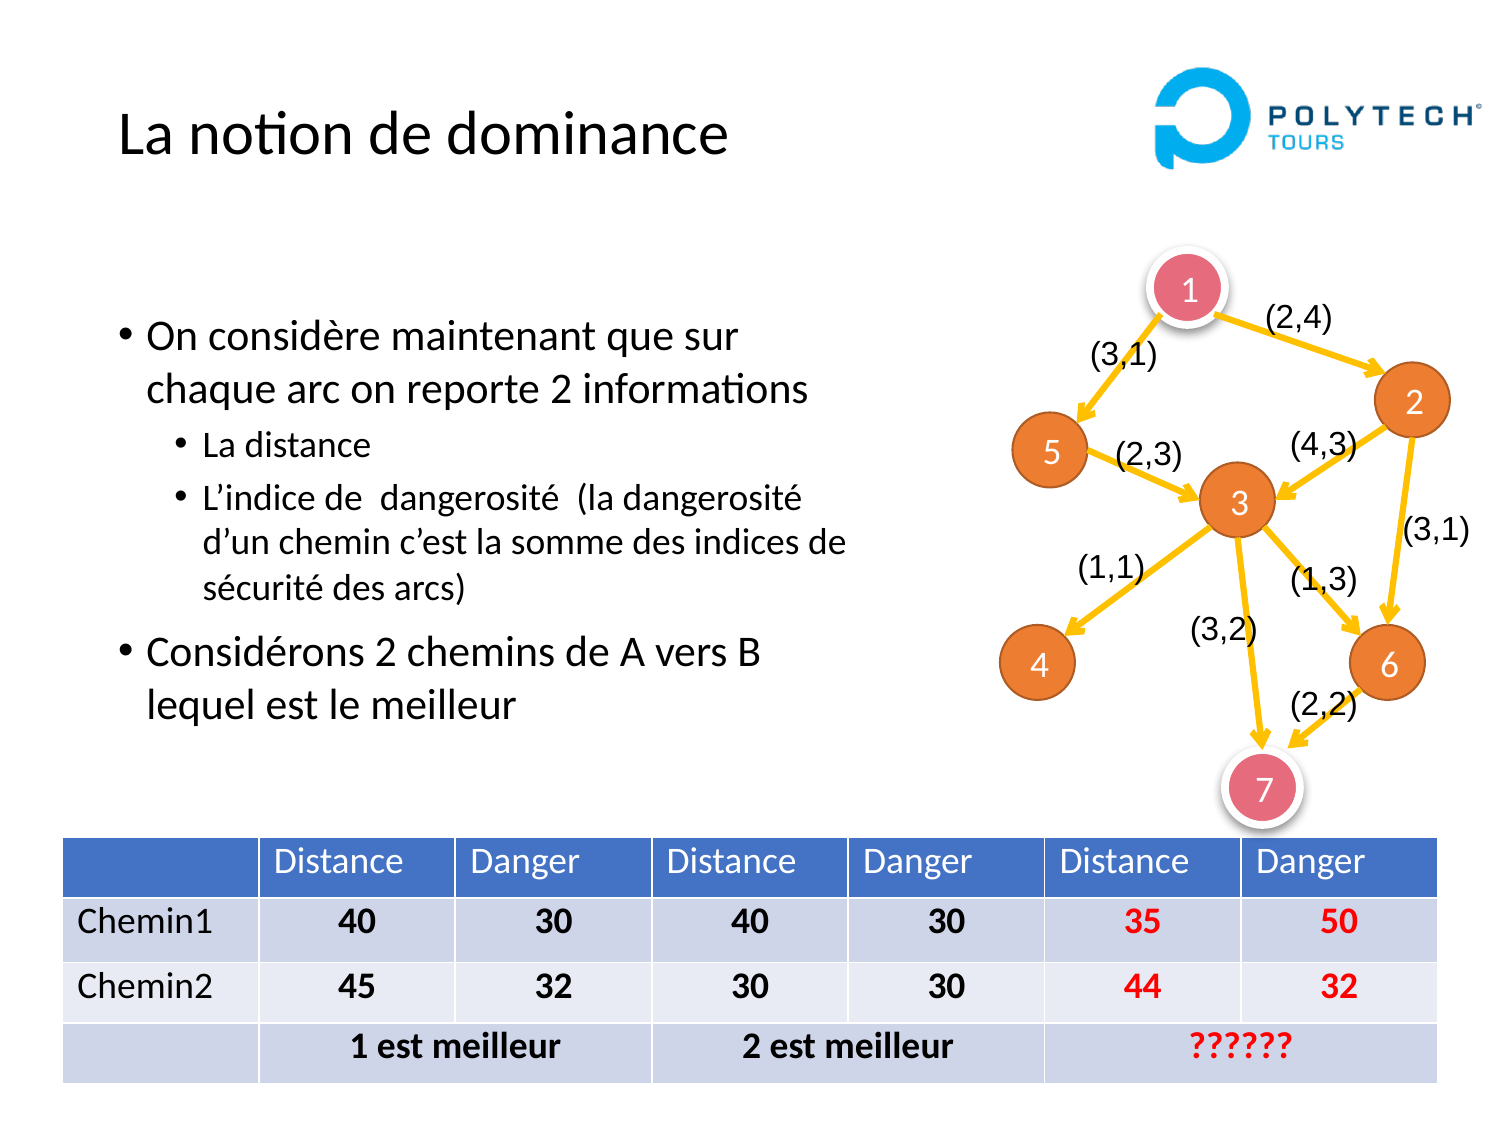

# La notion de dominance
1
(2,4)
On considère maintenant que sur chaque arc on reporte 2 informations
La distance
L’indice de  dangerosité  (la dangerosité d’un chemin c’est la somme des indices de sécurité des arcs)
Considérons 2 chemins de A vers B  lequel est le meilleur

(3,1)
2
5
(4,3)
(2,3)
3
(3,1)
(1,1)
(1,3)
(3,2)
4
6
(2,2)
7
|  | Distance | Danger | Distance | Danger | Distance | Danger |
| --- | --- | --- | --- | --- | --- | --- |
| Chemin1 | 40 | 30 | 40 | 30 | 35 | 50 |
| Chemin2 | 45 | 32 | 30 | 30 | 44 | 32 |
|  | 1 est meilleur |  | 2 est meilleur |  | ?????? |  |
Cours PeiP 2023
88